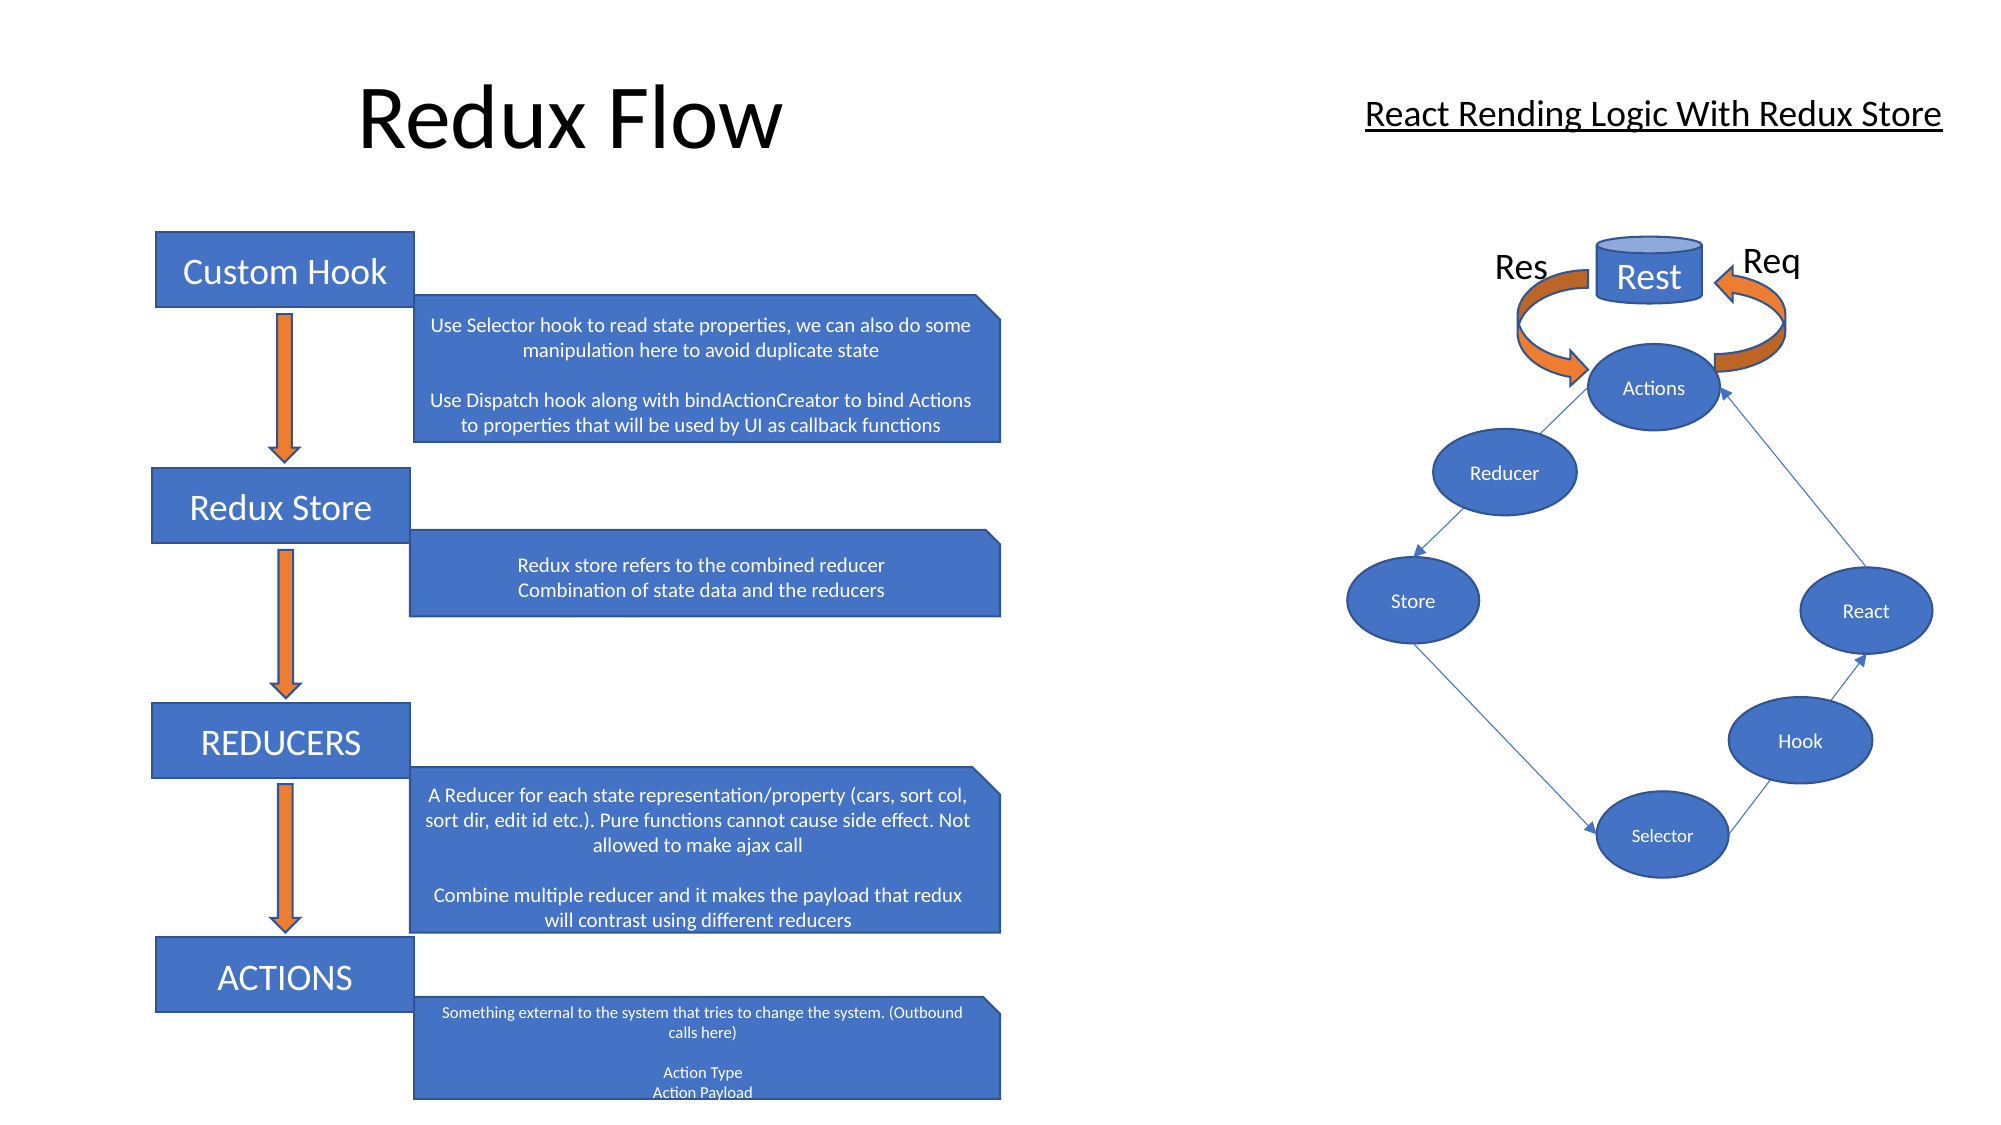

Redux Flow
React Rending Logic With Redux Store
Req
Custom Hook
Res
Rest

Use Selector hook to read state properties, we can also do some manipulation here to avoid duplicate state

Use Dispatch hook along with bindActionCreator to bind Actions to properties that will be used by UI as callback functions

Actions
Reducer
Redux Store
Redux store refers to the combined reducer
Combination of state data and the reducers

Store
React
Hook
REDUCERS
A Reducer for each state representation/property (cars, sort col, sort dir, edit id etc.). Pure functions cannot cause side effect. Not allowed to make ajax call

Combine multiple reducer and it makes the payload that redux will contrast using different reducers

Selector
ACTIONS
Something external to the system that tries to change the system. (Outbound calls here)

Action Type
Action Payload